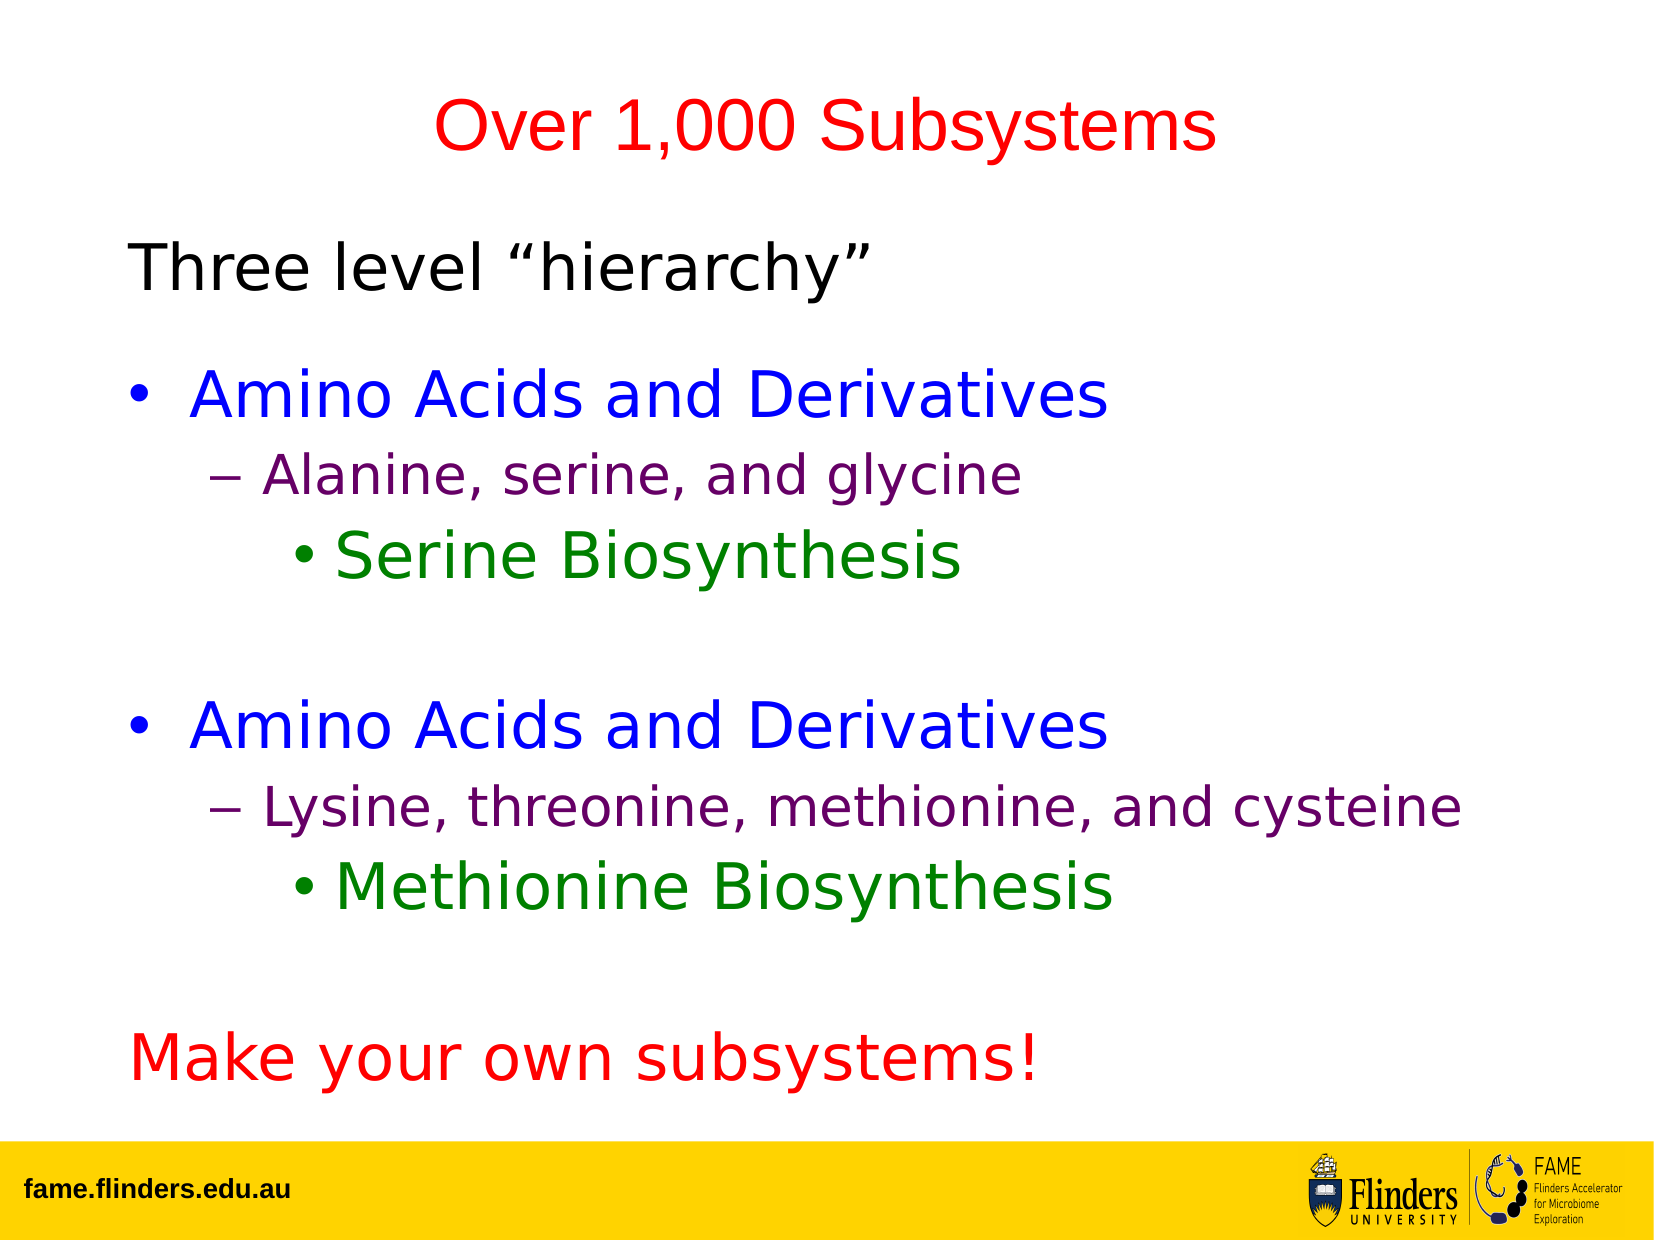

Over 1,000 Subsystems
Three level “hierarchy”
Amino Acids and Derivatives
Alanine, serine, and glycine
Serine Biosynthesis

Amino Acids and Derivatives
Lysine, threonine, methionine, and cysteine
Methionine Biosynthesis

Make your own subsystems!